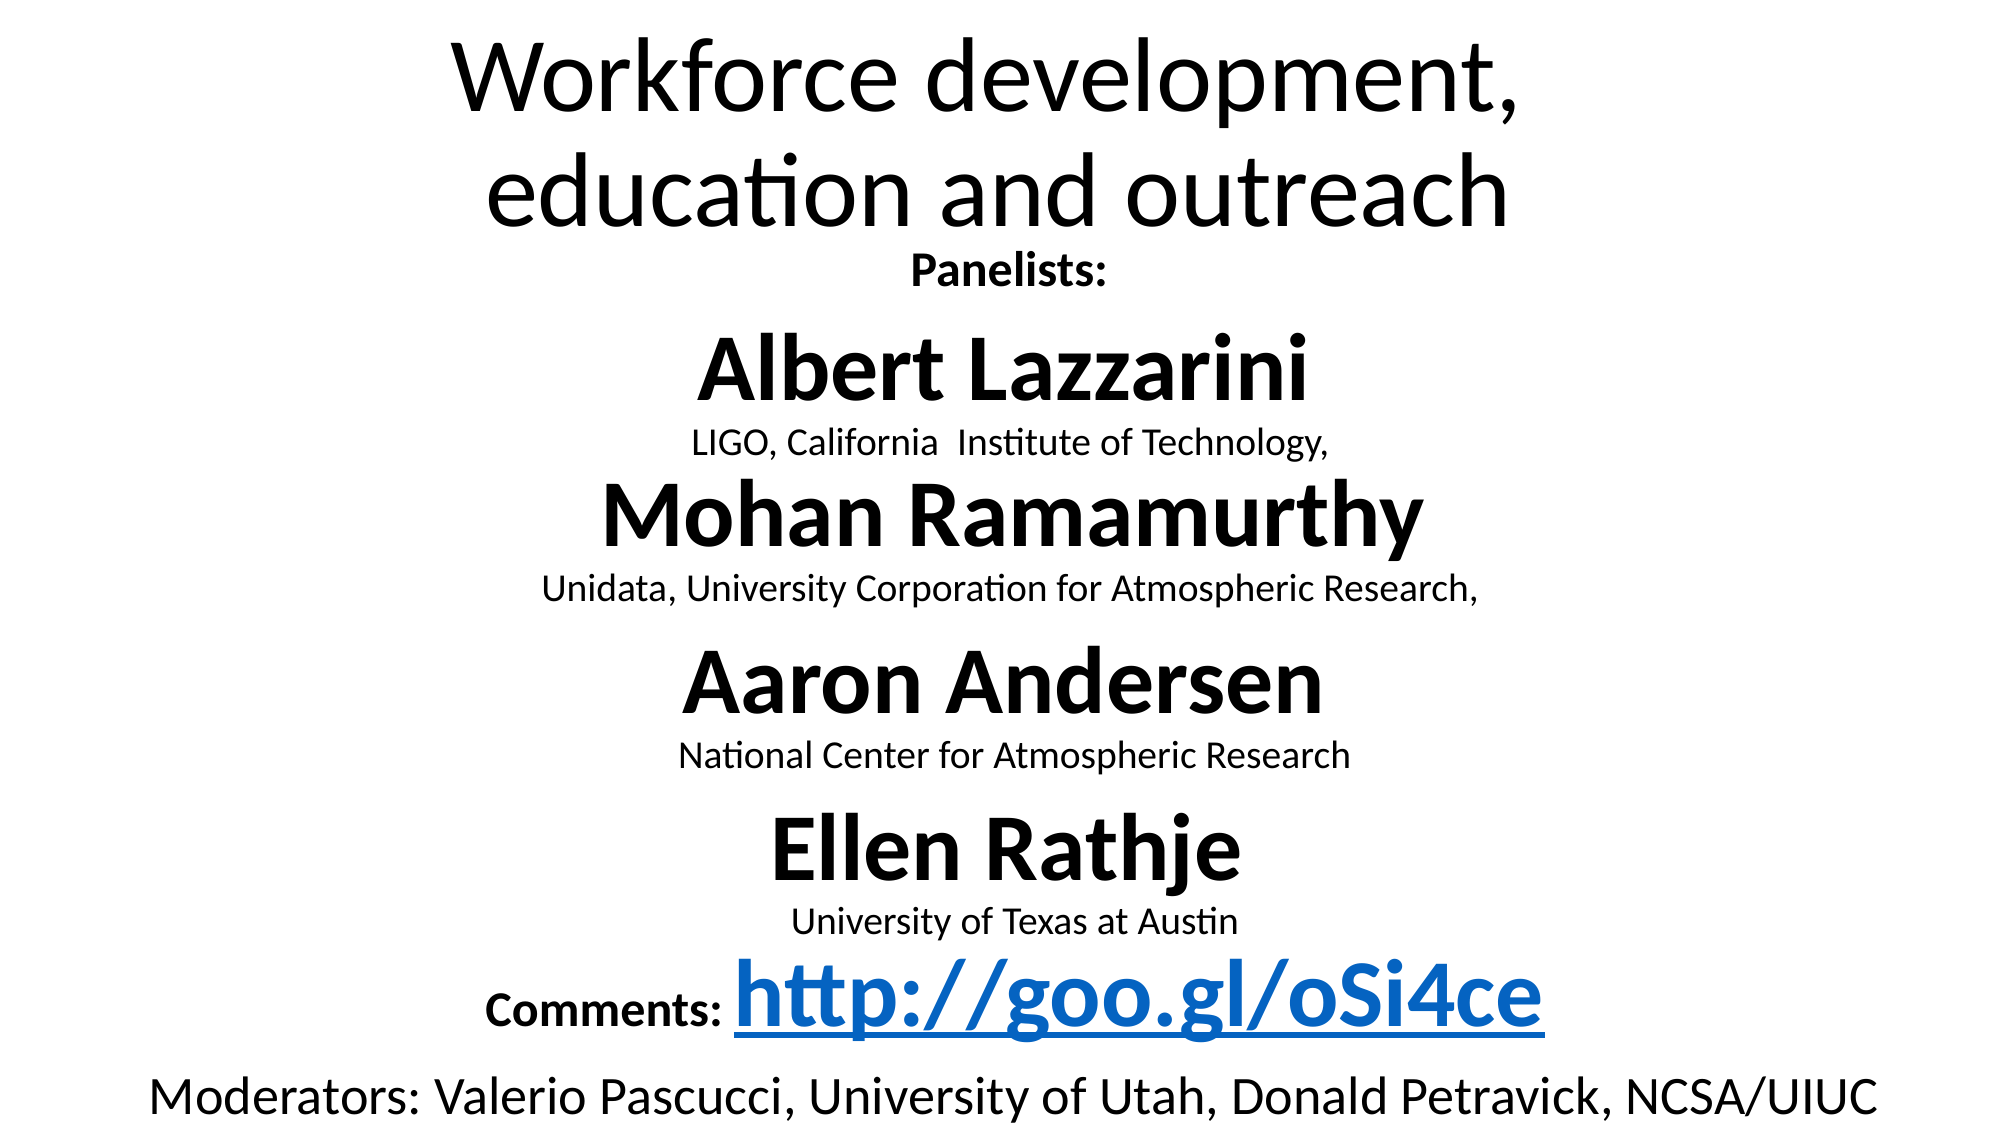

# Workforce development, education and outreach
Panelists:
Albert Lazzarini
LIGO, California  Institute of Technology,
  Mohan Ramamurthy
Unidata, University Corporation for Atmospheric Research,
Aaron Andersen
National Center for Atmospheric Research
Ellen Rathje 
University of Texas at Austin
Comments: http://goo.gl/oSi4ce
Moderators: Valerio Pascucci, University of Utah, Donald Petravick, NCSA/UIUC